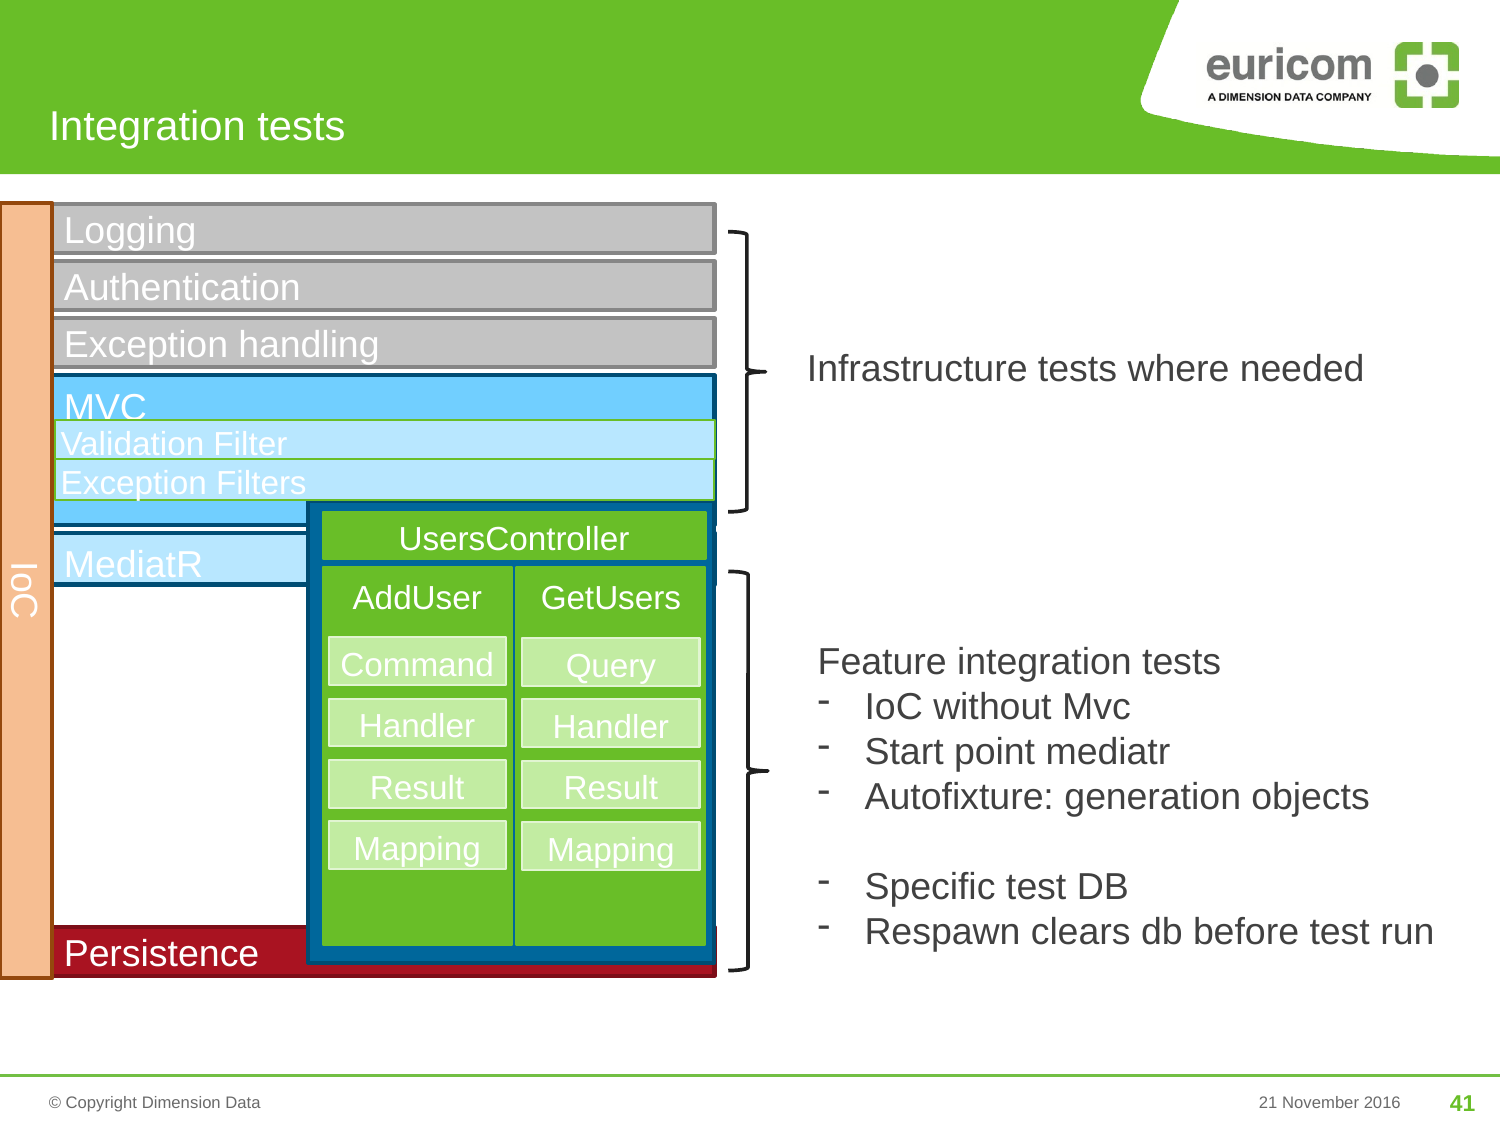

# Integration tests
IoC
Logging

Authentication
Exception handling
Infrastructure tests where needed
MVC
Validation Filter
Exception Filters

UsersController
AddUser
Command
Handler
Result
Mapping
GetUsers
Query
Handler
Result
Mapping
MediatR

Feature integration tests
IoC without Mvc
Start point mediatr
Autofixture: generation objects

Specific test DB
Respawn clears db before test run
Persistence